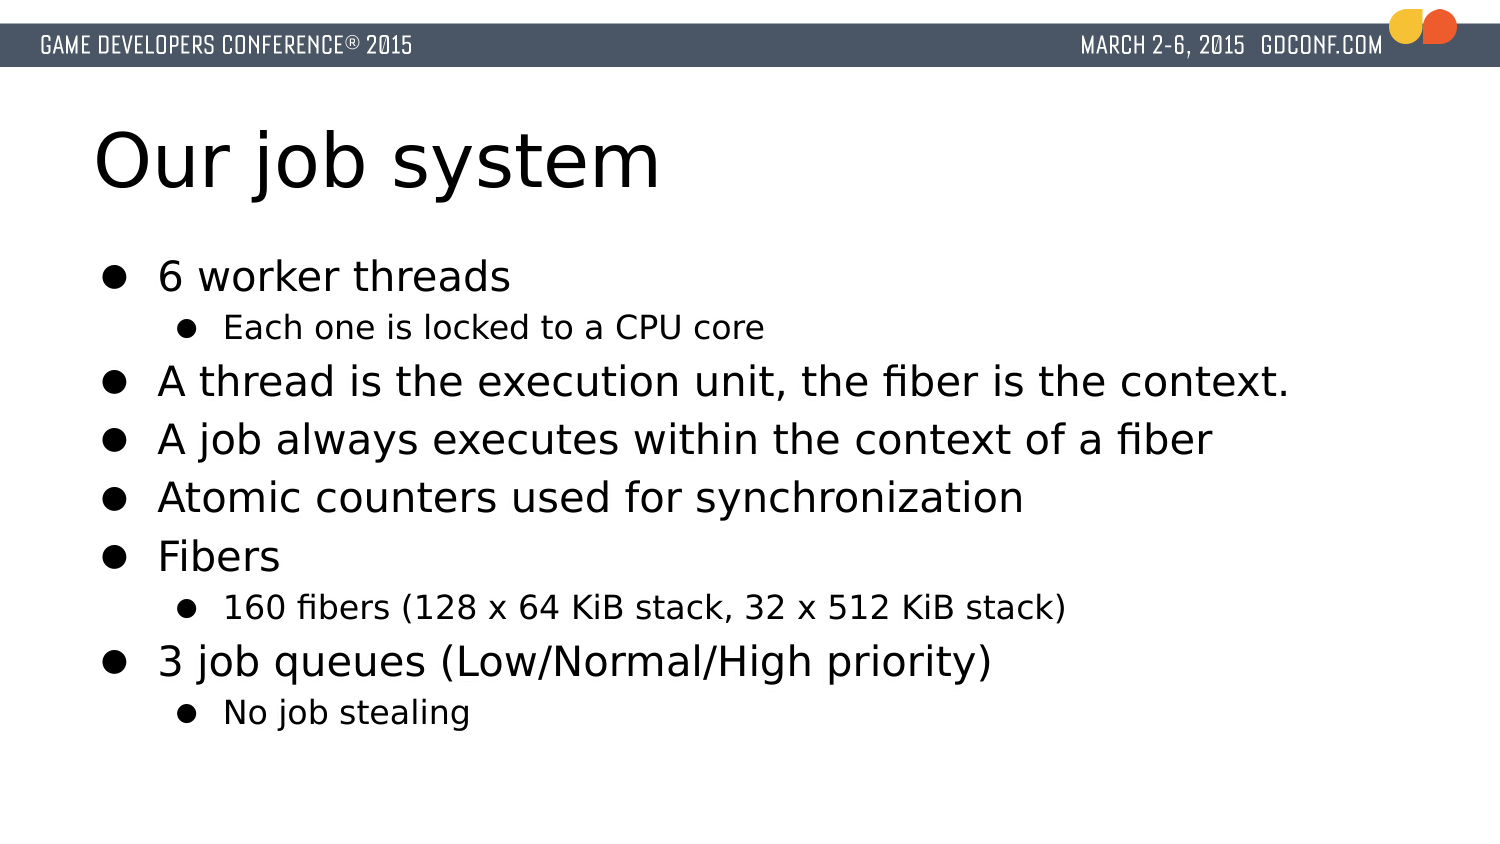

# Our job system
6 worker threads
Each one is locked to a CPU core
A thread is the execution unit, the fiber is the context.
A job always executes within the context of a fiber
Atomic counters used for synchronization
Fibers
160 fibers (128 x 64 KiB stack, 32 x 512 KiB stack)
3 job queues (Low/Normal/High priority)
No job stealing